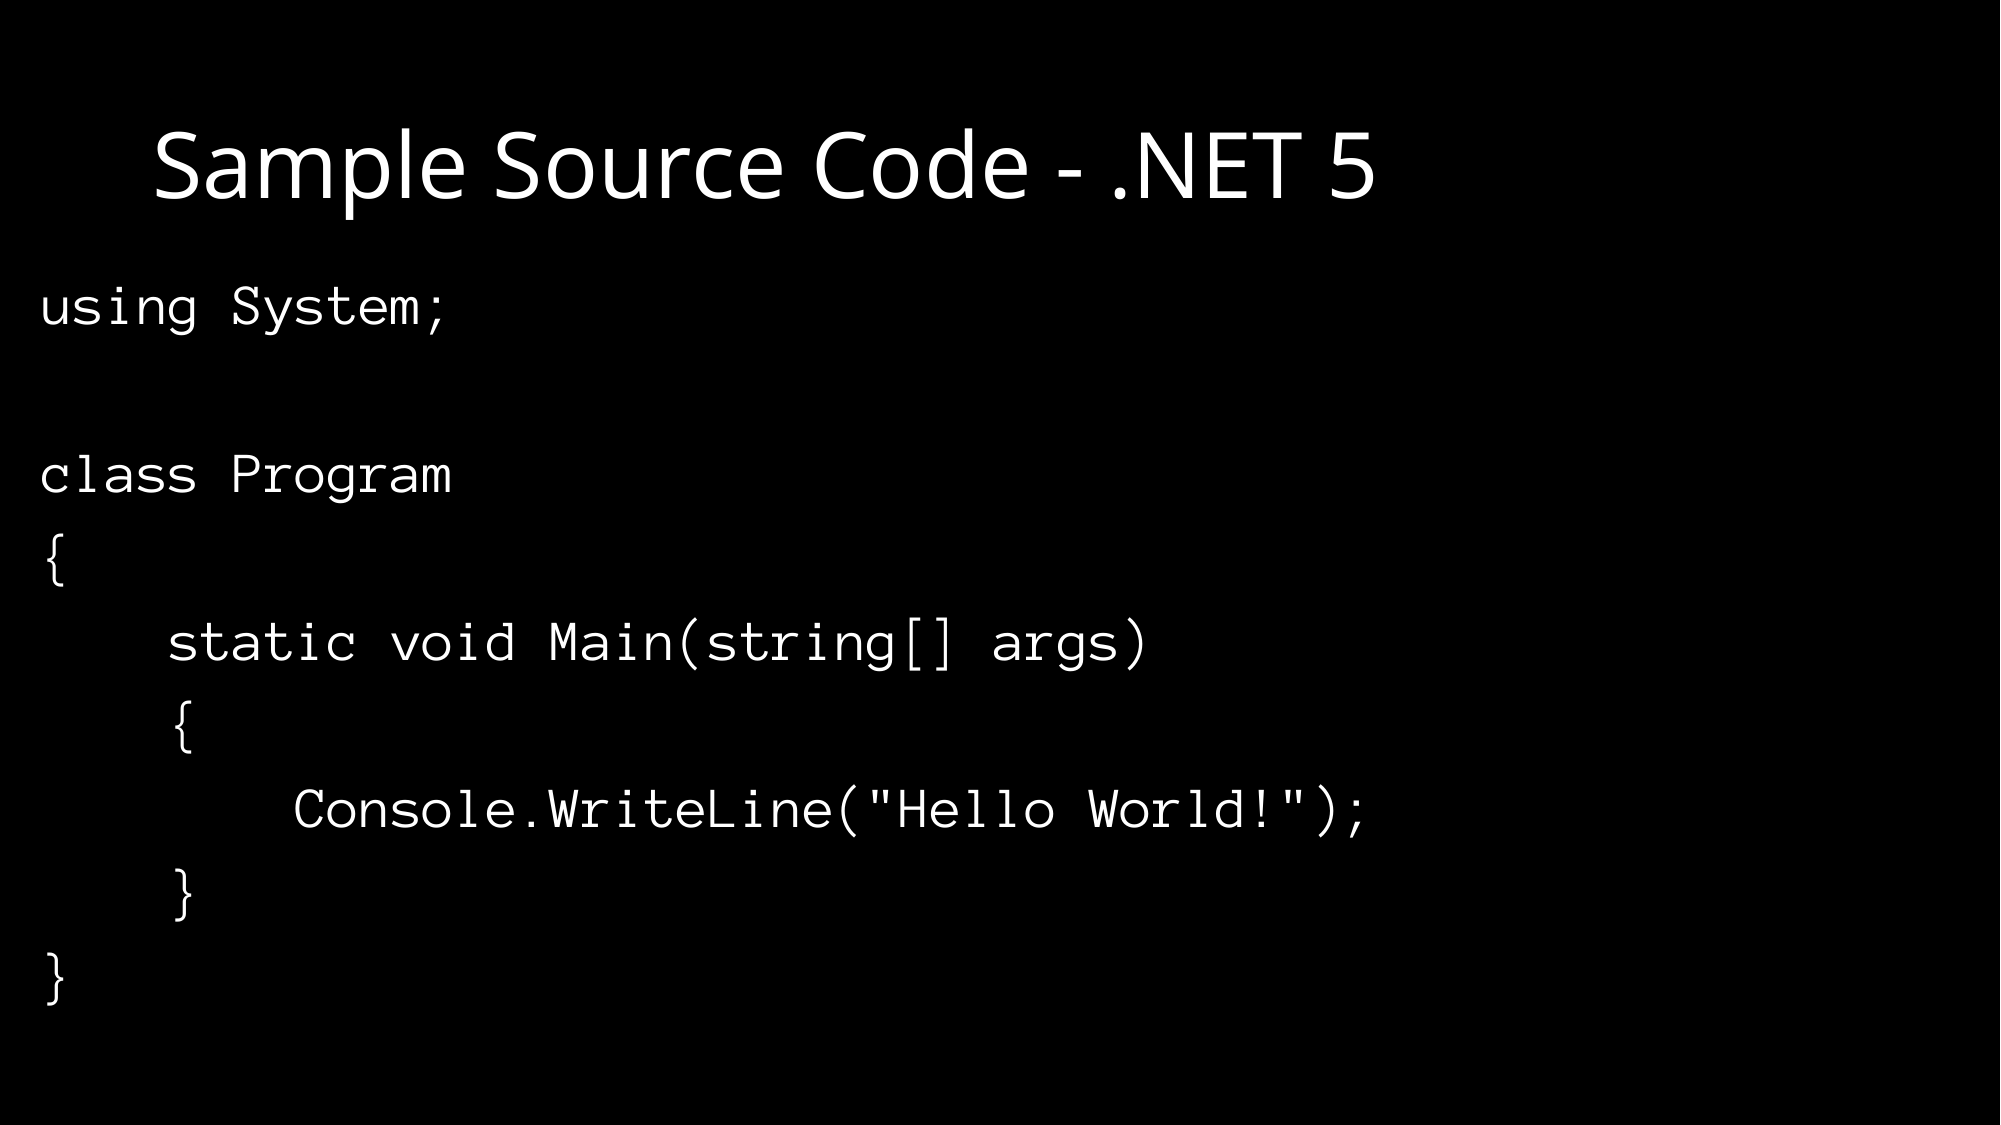

# Sample Source Code - .NET 5
using System;

class Program
{
    static void Main(string[] args)
    {
        Console.WriteLine("Hello World!");
    }
}